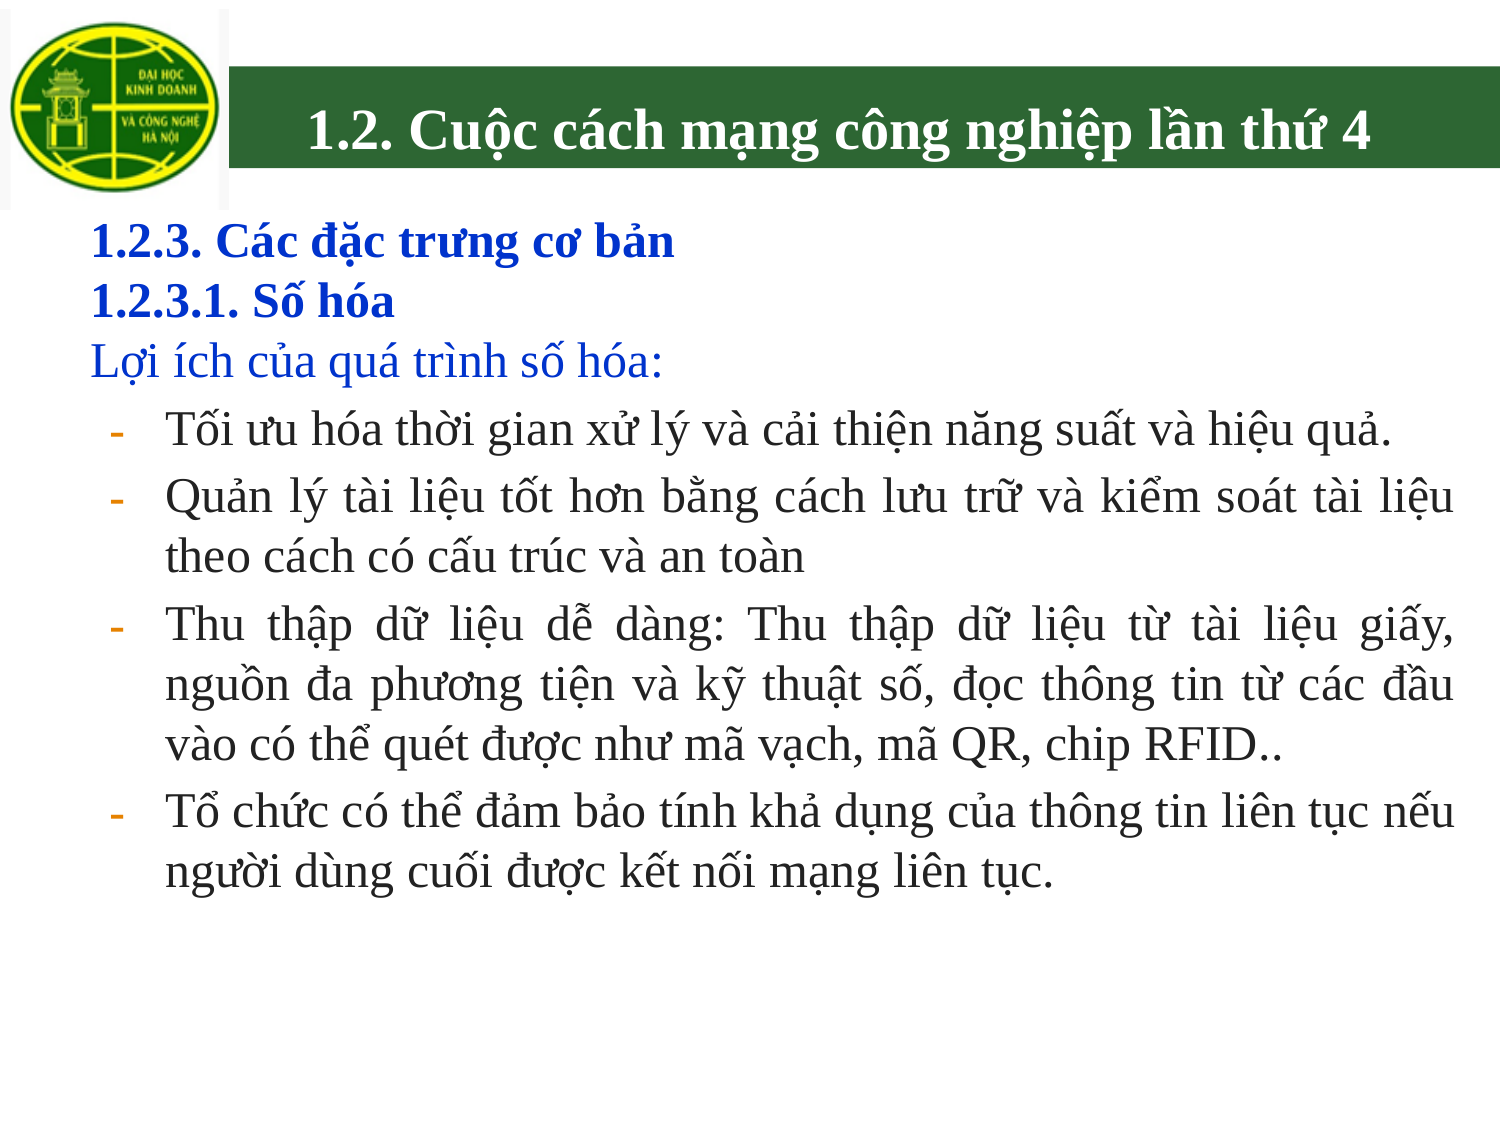

# 1.2. Cuộc cách mạng công nghiệp lần thứ 4
1.2.3. Các đặc trưng cơ bản
1.2.3.1. Số hóa
Lợi ích của quá trình số hóa:
Tối ưu hóa thời gian xử lý và cải thiện năng suất và hiệu quả.
Quản lý tài liệu tốt hơn bằng cách lưu trữ và kiểm soát tài liệu theo cách có cấu trúc và an toàn
Thu thập dữ liệu dễ dàng: Thu thập dữ liệu từ tài liệu giấy, nguồn đa phương tiện và kỹ thuật số, đọc thông tin từ các đầu vào có thể quét được như mã vạch, mã QR, chip RFID..
Tổ chức có thể đảm bảo tính khả dụng của thông tin liên tục nếu người dùng cuối được kết nối mạng liên tục.